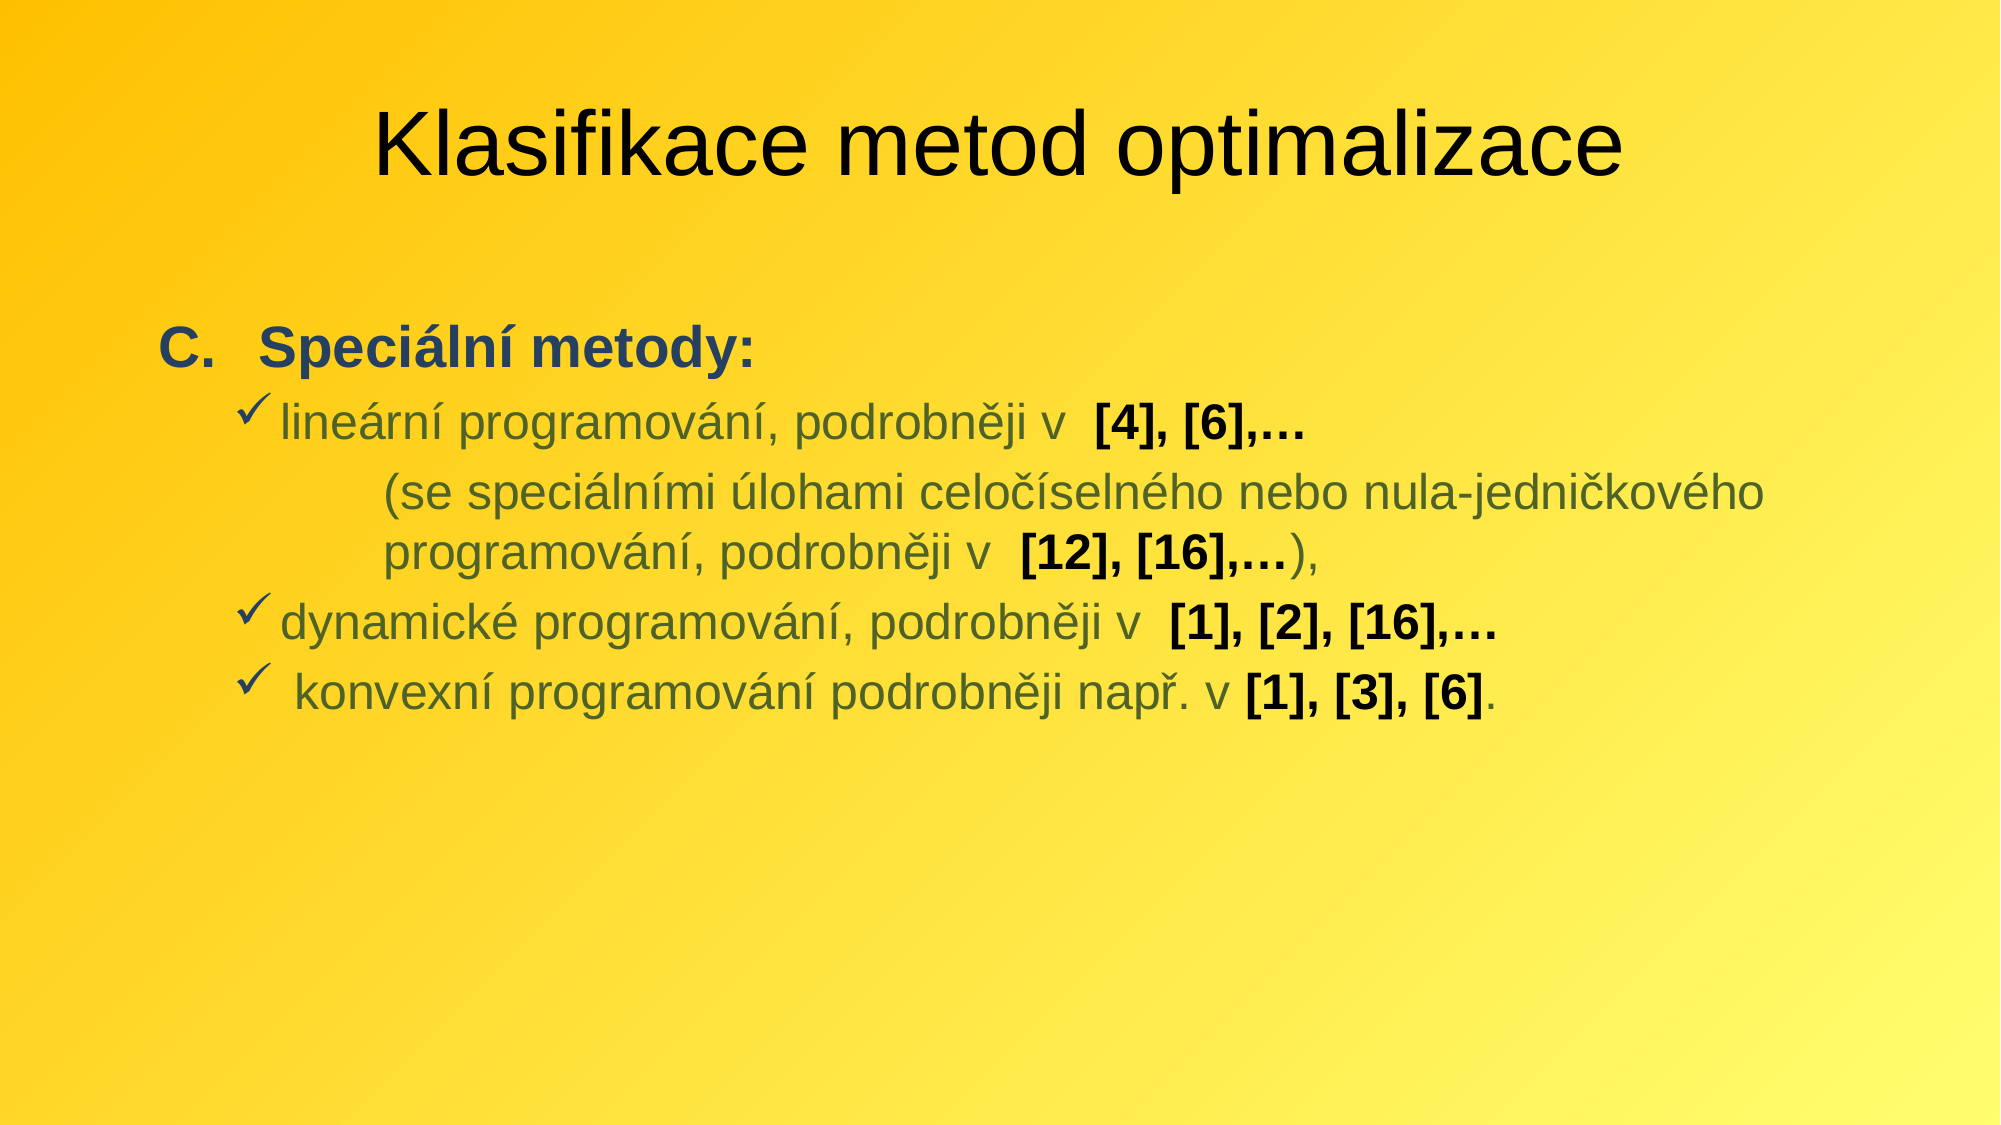

# Klasifikace metod optimalizace

Speciální metody:
lineární programování, podrobněji v  [4], [6],…
	(se speciálními úlohami celočíselného nebo nula-jedničkového 	programování, podrobněji v  [12], [16],…),
dynamické programování, podrobněji v  [1], [2], [16],…
 konvexní programování podrobněji např. v [1], [3], [6].